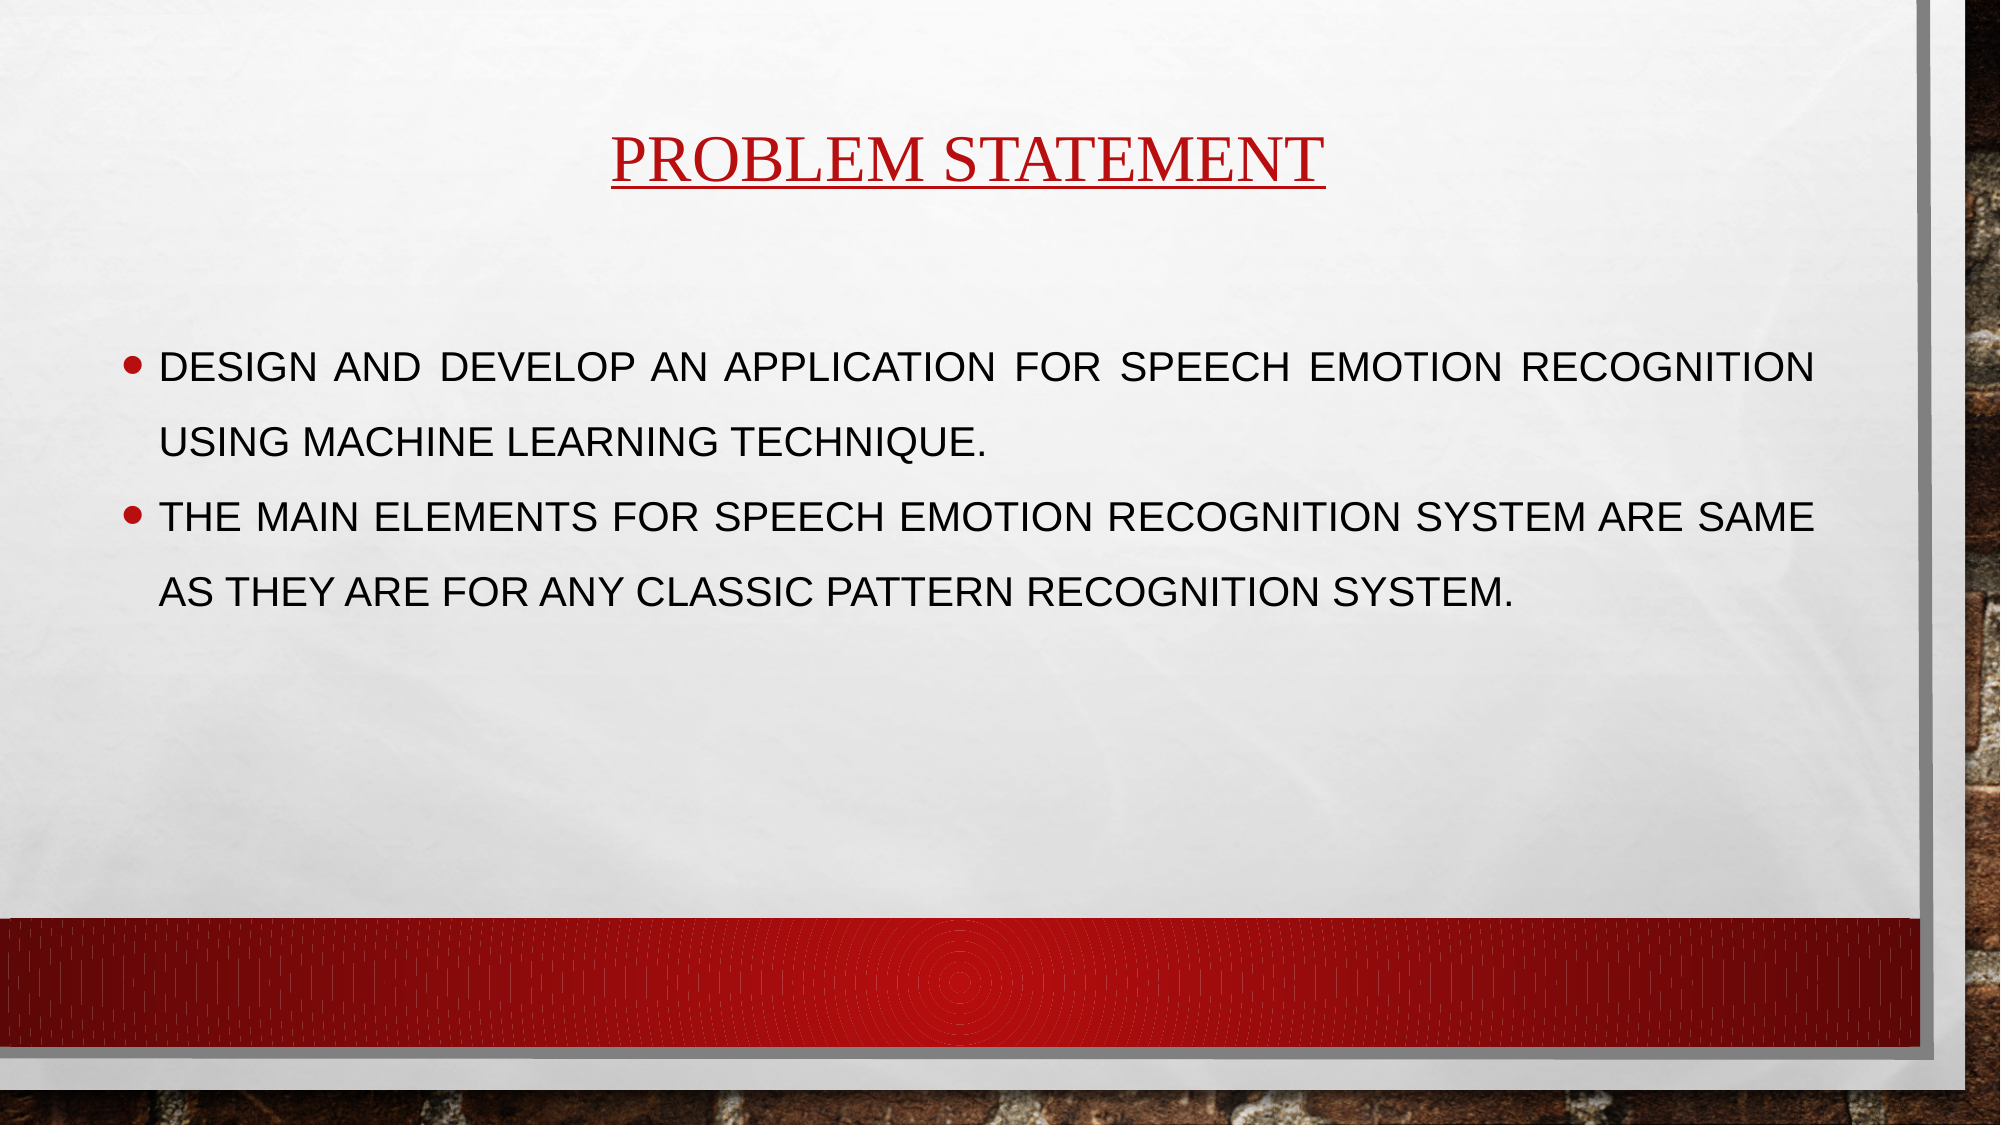

# PROBLEM STATEMENT
Design and develop an application for Speech Emotion Recognition using machine learning technique.
The main elements for speech emotion recognition system are same as they are for any classic pattern recognition system.